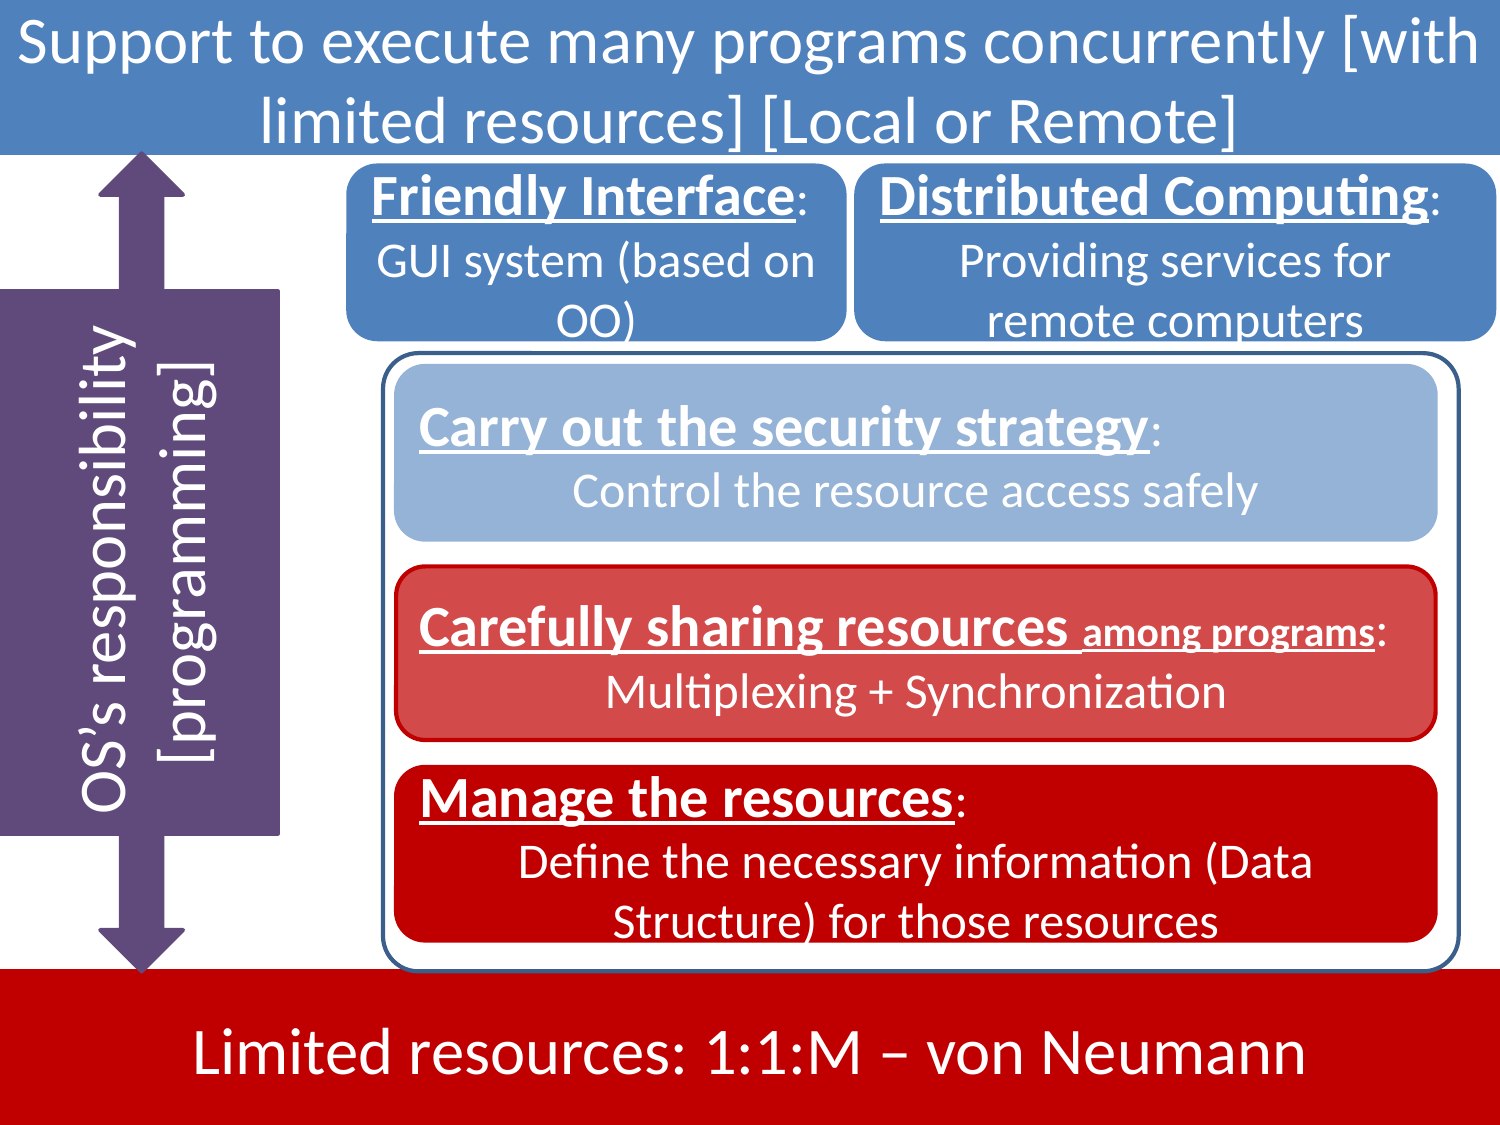

Support to execute many programs concurrently [with limited resources] [Local or Remote]
#

Friendly Interface:
GUI system (based on OO)
Distributed Computing:
Providing services for remote computers
OS’s responsibility
[programming]

Carry out the security strategy:
Control the resource access safely
Carefully sharing resources among programs:
Multiplexing + Synchronization
Manage the resources:
Define the necessary information (Data Structure) for those resources

Limited resources: 1:1:M – von Neumann
Operating system Part I Introduction